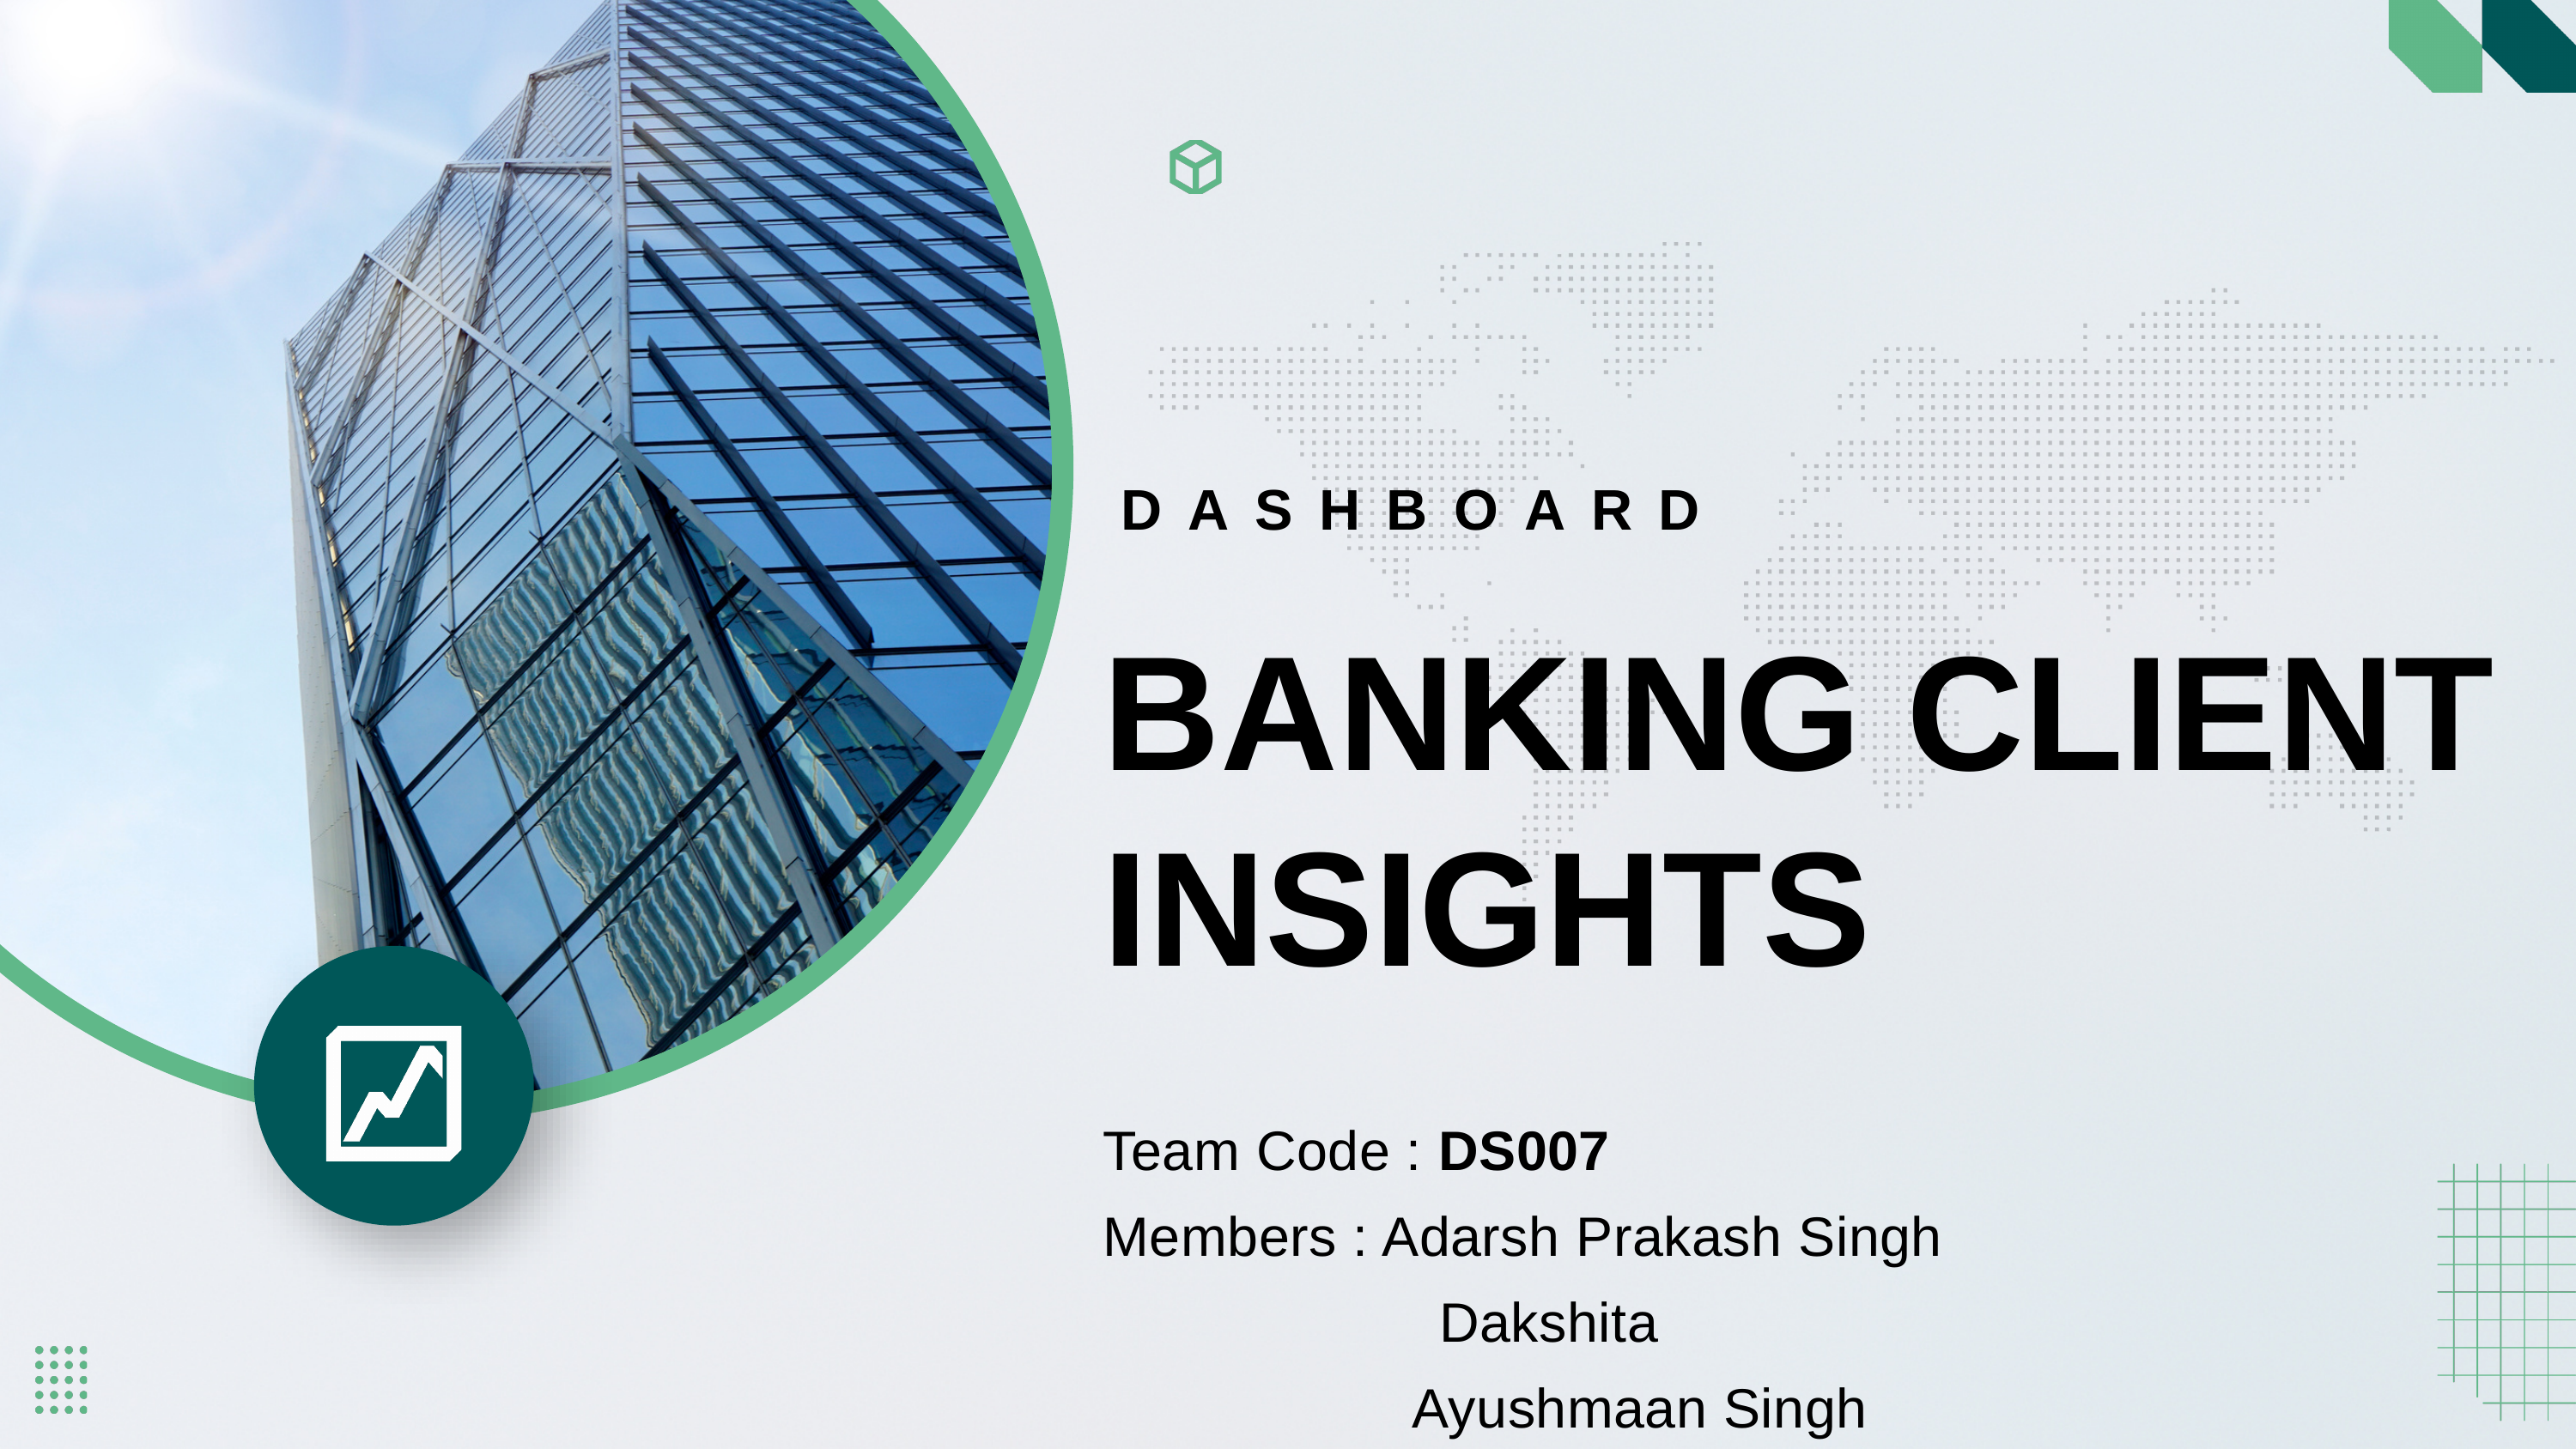

DASHBOARD
BANKING CLIENT INSIGHTS

Team Code : DS007
Members : Adarsh Prakash Singh
                     Dakshita
              Ayushmaan Singh